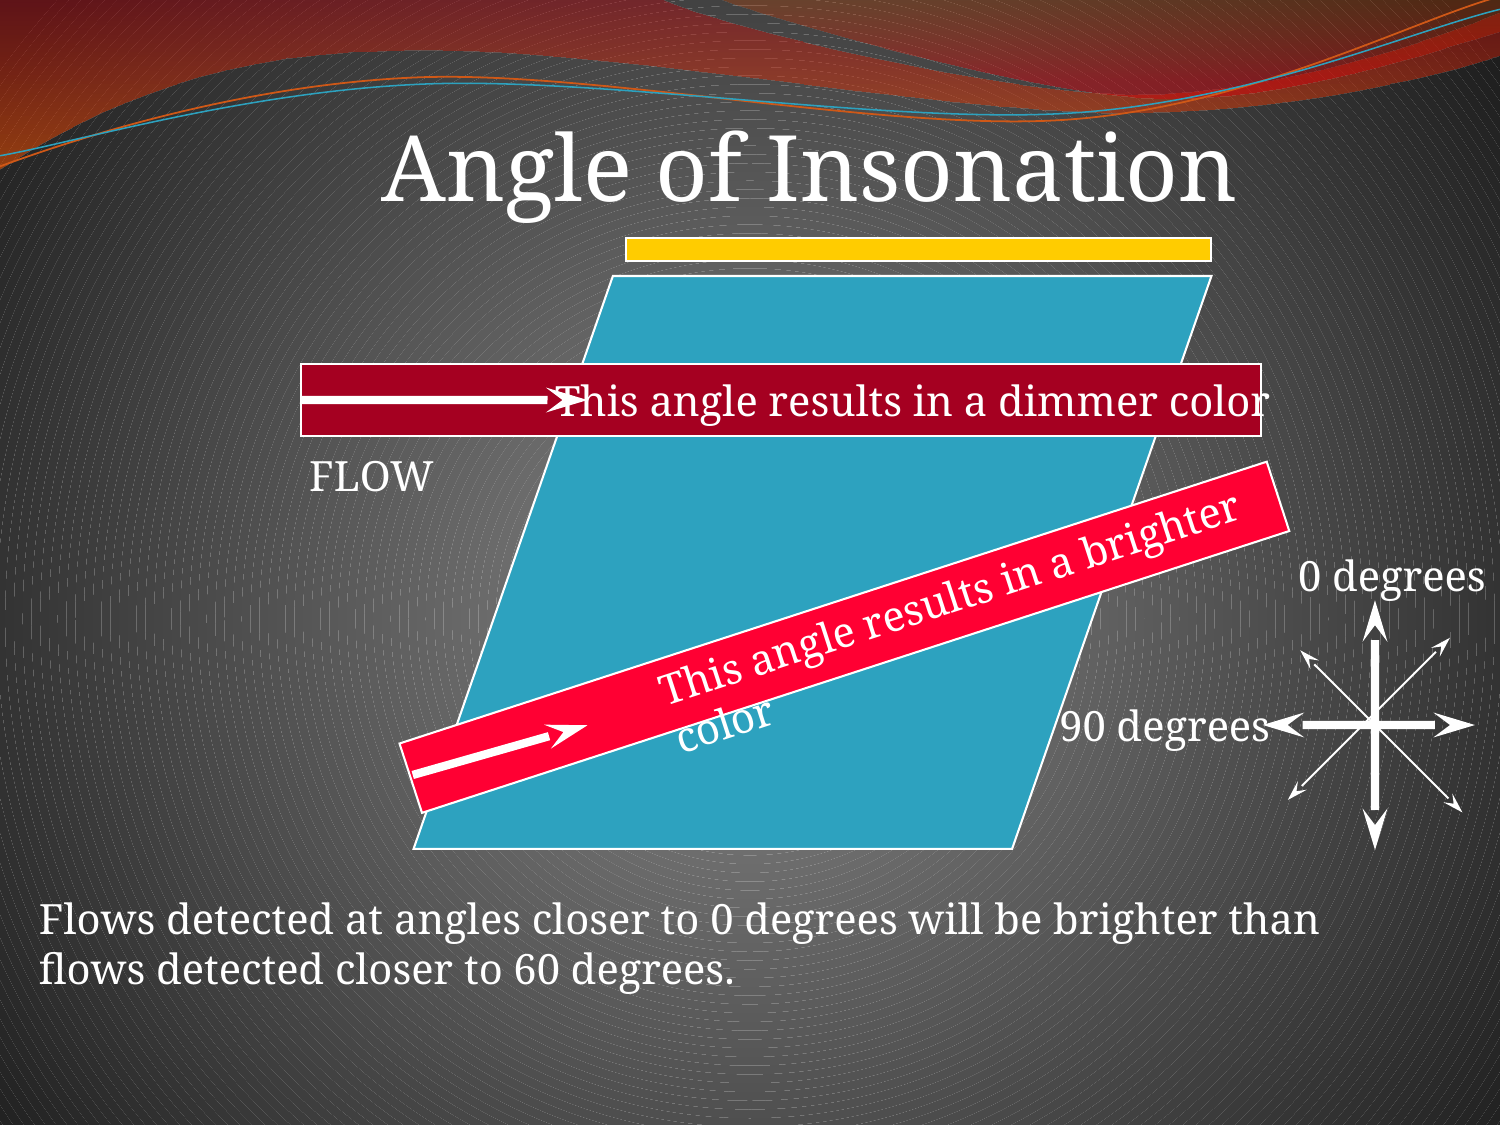

Angle of Insonation

This angle results in a dimmer color

FLOW
0 degrees
This angle results in a brighter color

90 degrees

Flows detected at angles closer to 0 degrees will be brighter than
flows detected closer to 60 degrees.